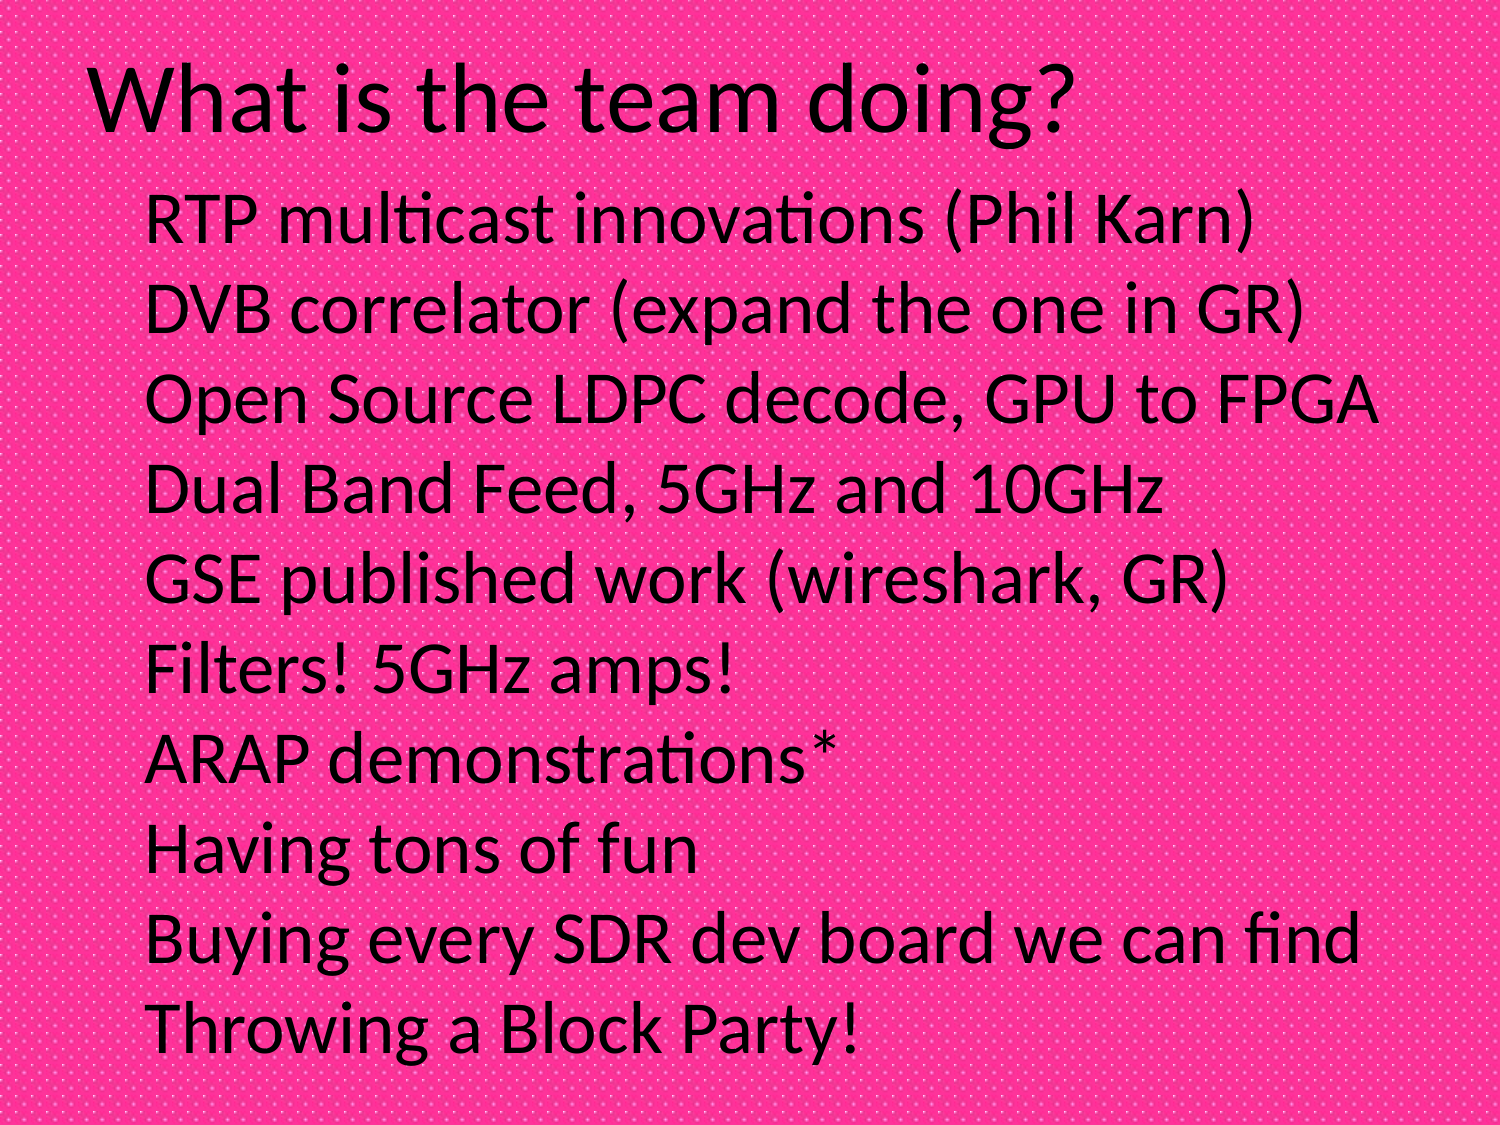

What is the team doing?
RTP multicast innovations (Phil Karn)
DVB correlator (expand the one in GR)
Open Source LDPC decode, GPU to FPGA
Dual Band Feed, 5GHz and 10GHz
GSE published work (wireshark, GR)
Filters! 5GHz amps!
ARAP demonstrations*
Having tons of fun
Buying every SDR dev board we can find
Throwing a Block Party!